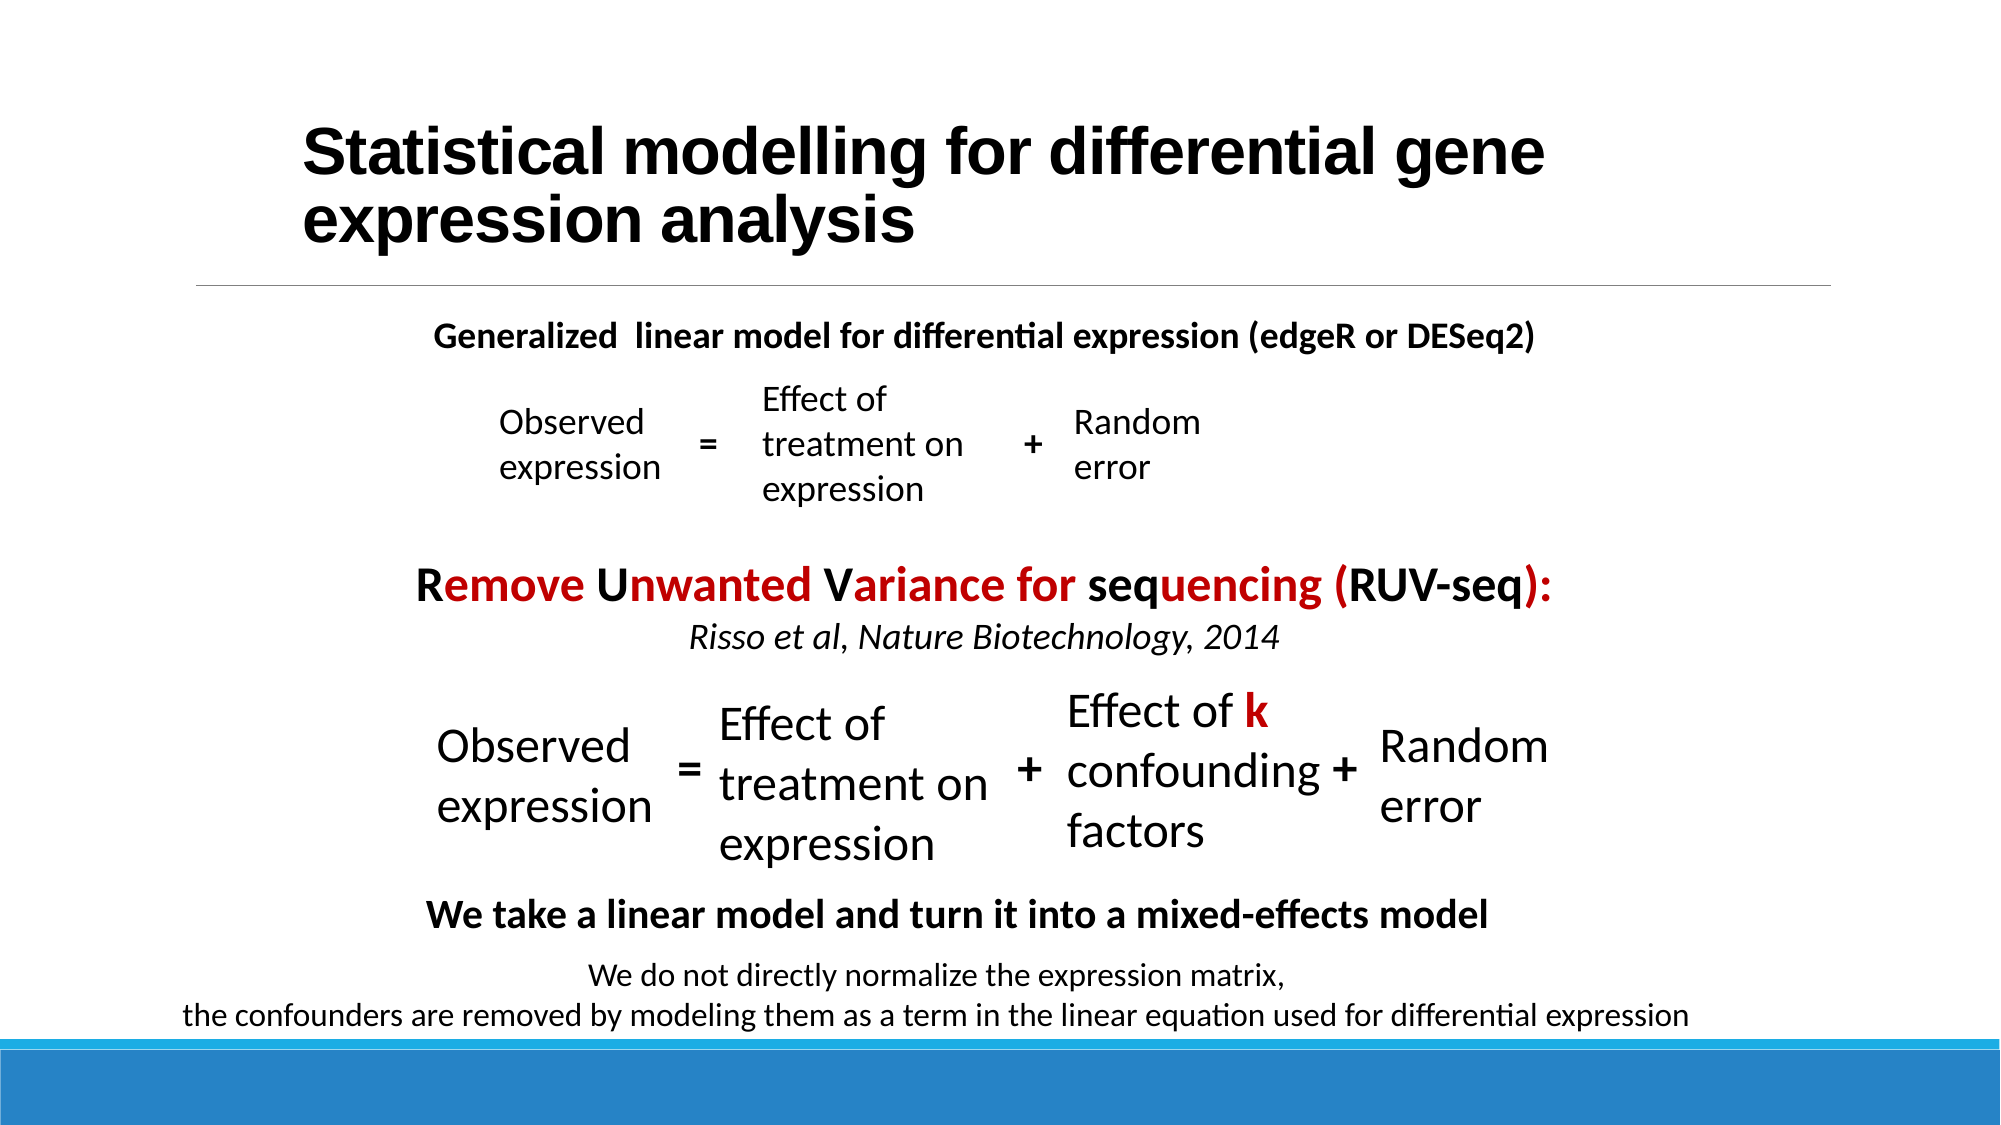

# Statistical modelling for differential gene expression analysis
Generalized  linear model for differential expression (edgeR or DESeq2)
Effect of treatment on expression
Observed expression
Random error
=
+
Remove Unwanted Variance for sequencing (RUV-seq):
Risso et al, Nature Biotechnology, 2014
Effect of k confounding factors
Effect of treatment on expression
Observed expression
Random error
=
+
+
We take a linear model and turn it into a mixed-effects model
We do not directly normalize the expression matrix,
the confounders are removed by modeling them as a term in the linear equation used for differential expression